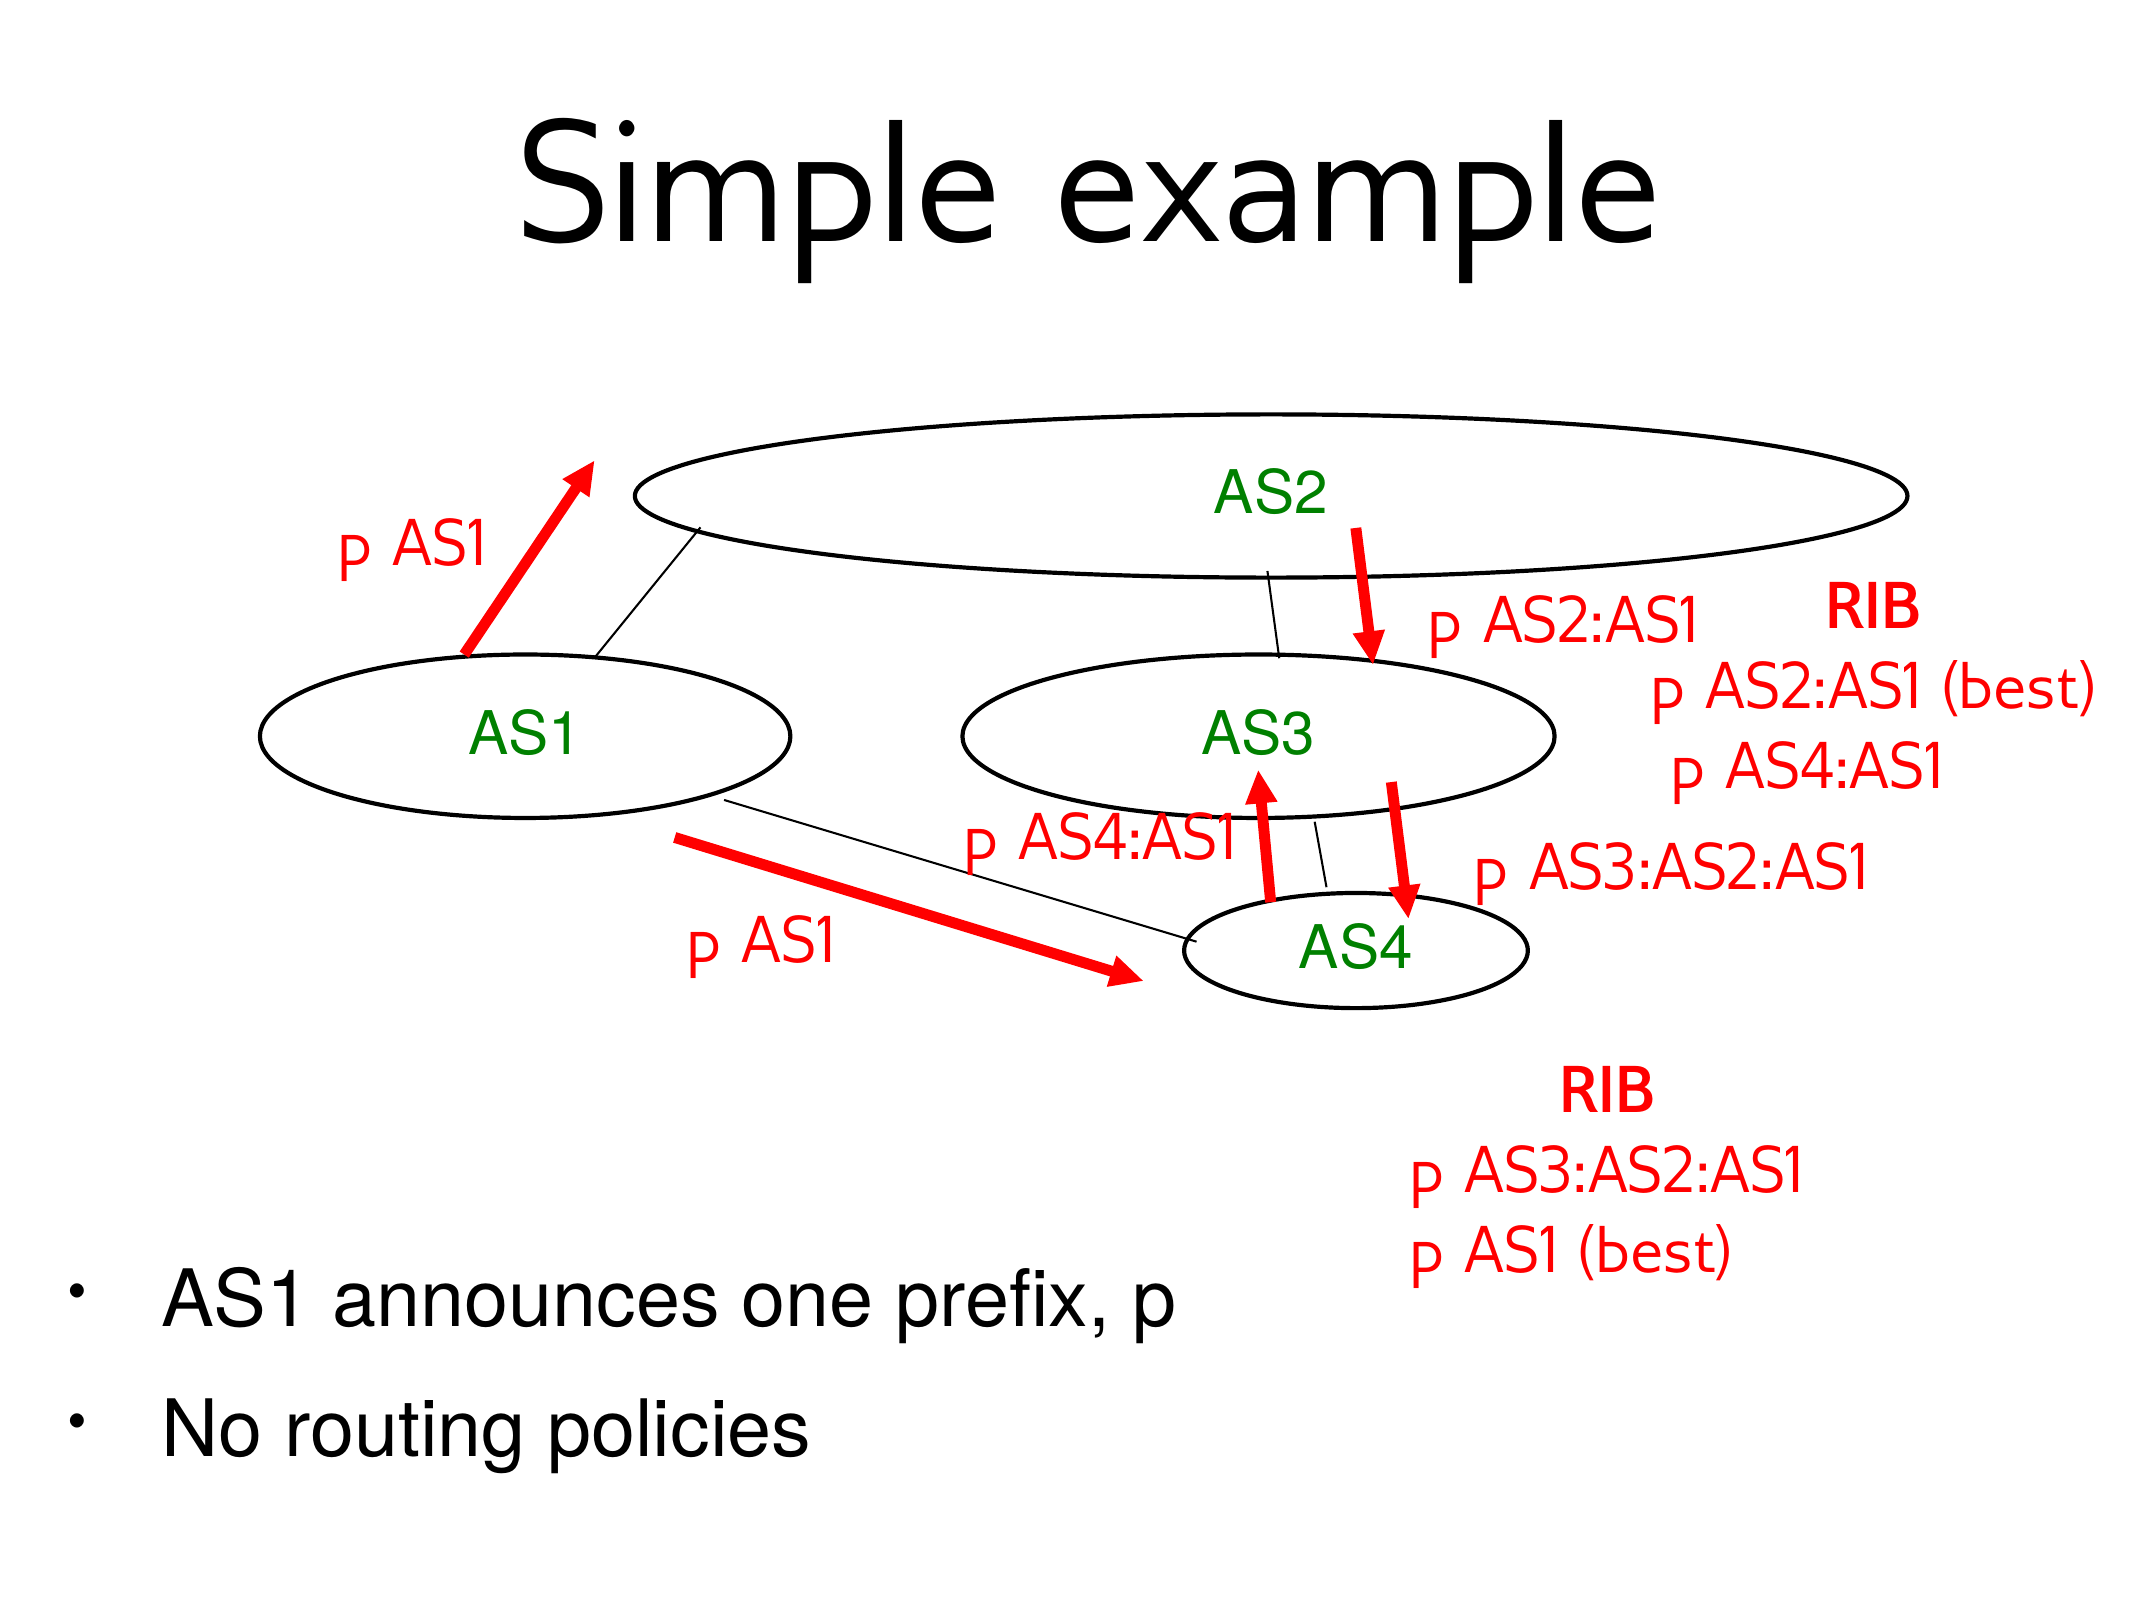

# Simple example

AS2
p AS1

RIB
p AS2:AS1 (best)
 p AS4:AS1
p AS2:AS1

AS1

AS3
p AS4:AS1

p AS3:AS2:AS1

p AS1

AS4
AS1 announces one prefix, p
No routing policies
RIB
p AS3:AS2:AS1
p AS1 (best)